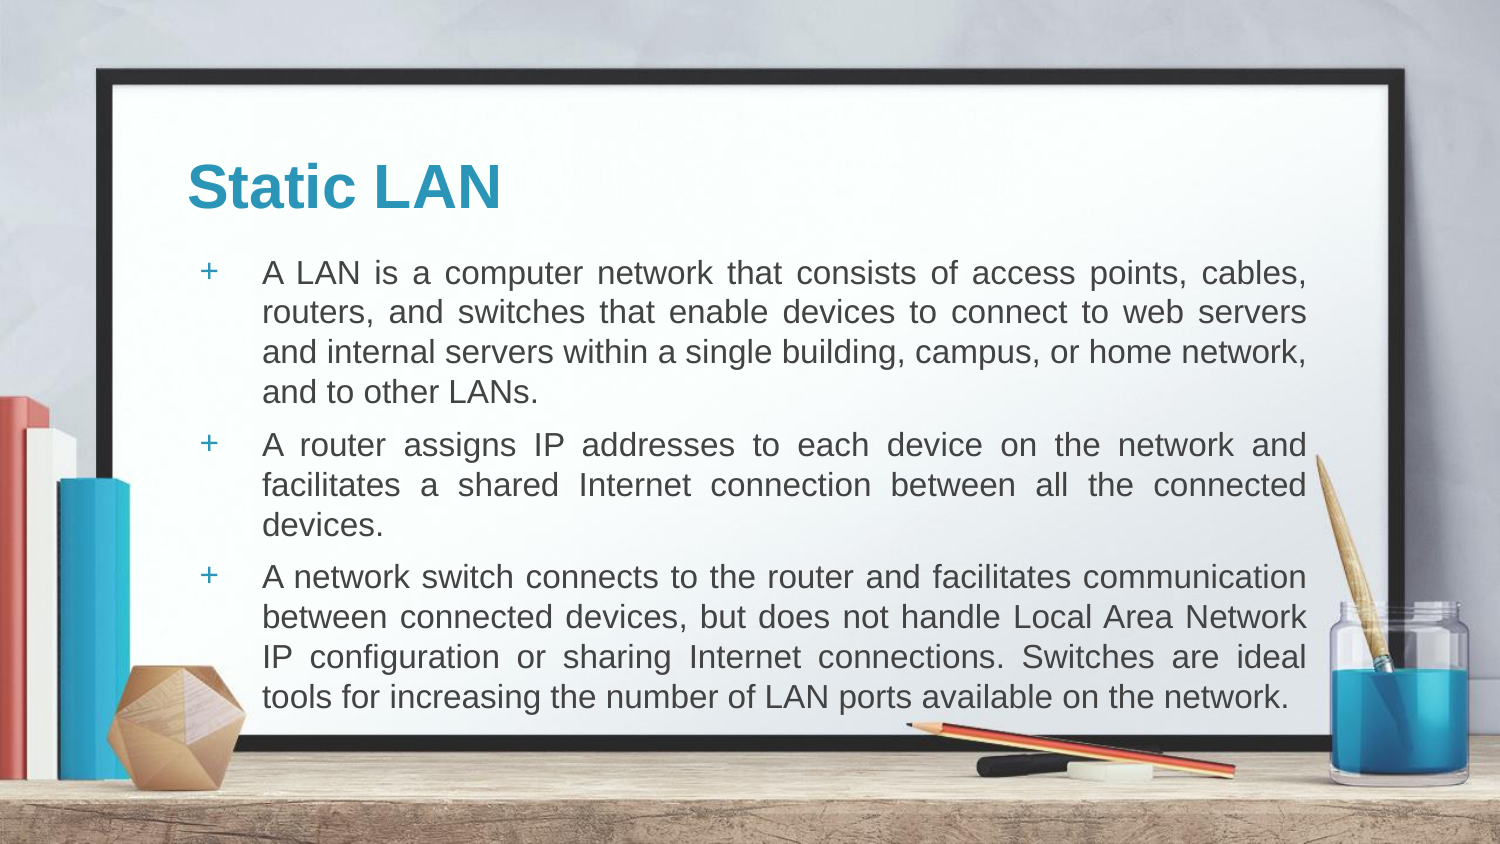

# Static LAN
A LAN is a computer network that consists of access points, cables, routers, and switches that enable devices to connect to web servers and internal servers within a single building, campus, or home network, and to other LANs.
A router assigns IP addresses to each device on the network and facilitates a shared Internet connection between all the connected devices.
A network switch connects to the router and facilitates communication between connected devices, but does not handle Local Area Network IP configuration or sharing Internet connections. Switches are ideal tools for increasing the number of LAN ports available on the network.